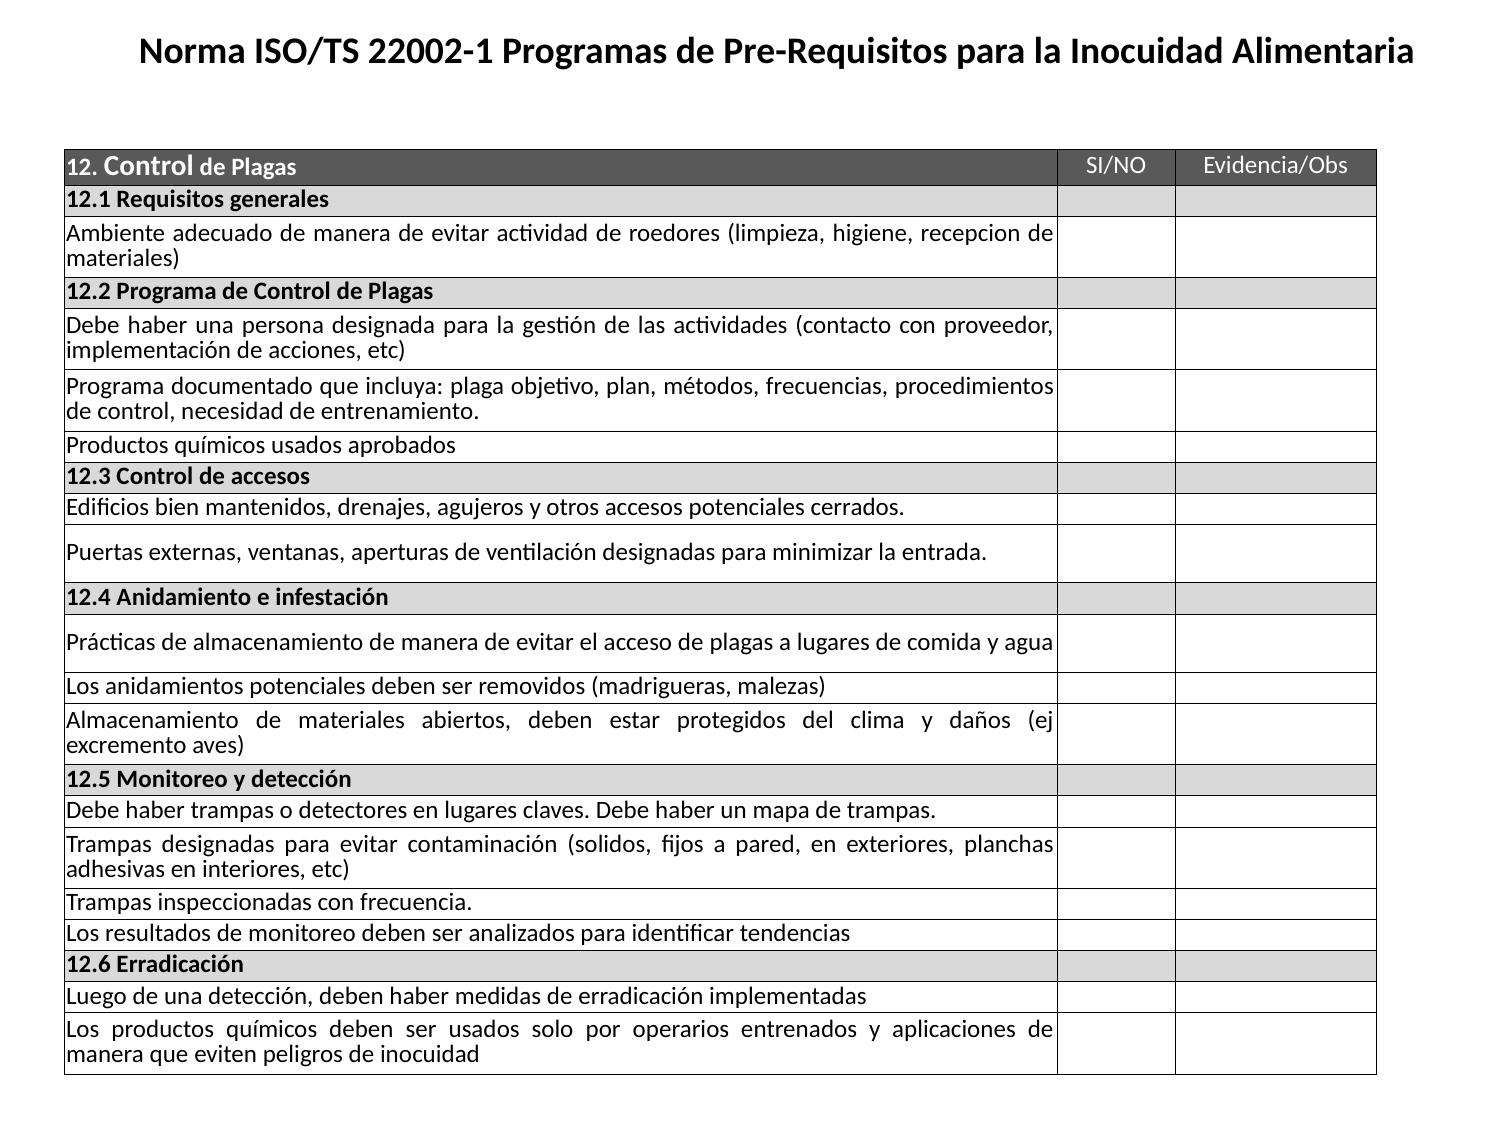

Norma ISO/TS 22002-1 Programas de Pre-Requisitos para la Inocuidad Alimentaria
| 12. Control de Plagas | SI/NO | Evidencia/Obs |
| --- | --- | --- |
| 12.1 Requisitos generales |  |  |
| Ambiente adecuado de manera de evitar actividad de roedores (limpieza, higiene, recepcion de materiales) |  |  |
| 12.2 Programa de Control de Plagas |  |  |
| Debe haber una persona designada para la gestión de las actividades (contacto con proveedor, implementación de acciones, etc) |  |  |
| Programa documentado que incluya: plaga objetivo, plan, métodos, frecuencias, procedimientos de control, necesidad de entrenamiento. |  |  |
| Productos químicos usados aprobados |  |  |
| 12.3 Control de accesos |  |  |
| Edificios bien mantenidos, drenajes, agujeros y otros accesos potenciales cerrados. |  |  |
| Puertas externas, ventanas, aperturas de ventilación designadas para minimizar la entrada. |  |  |
| 12.4 Anidamiento e infestación |  |  |
| Prácticas de almacenamiento de manera de evitar el acceso de plagas a lugares de comida y agua |  |  |
| Los anidamientos potenciales deben ser removidos (madrigueras, malezas) |  |  |
| Almacenamiento de materiales abiertos, deben estar protegidos del clima y daños (ej excremento aves) |  |  |
| 12.5 Monitoreo y detección |  |  |
| Debe haber trampas o detectores en lugares claves. Debe haber un mapa de trampas. |  |  |
| Trampas designadas para evitar contaminación (solidos, fijos a pared, en exteriores, planchas adhesivas en interiores, etc) |  |  |
| Trampas inspeccionadas con frecuencia. |  |  |
| Los resultados de monitoreo deben ser analizados para identificar tendencias |  |  |
| 12.6 Erradicación |  |  |
| Luego de una detección, deben haber medidas de erradicación implementadas |  |  |
| Los productos químicos deben ser usados solo por operarios entrenados y aplicaciones de manera que eviten peligros de inocuidad |  |  |